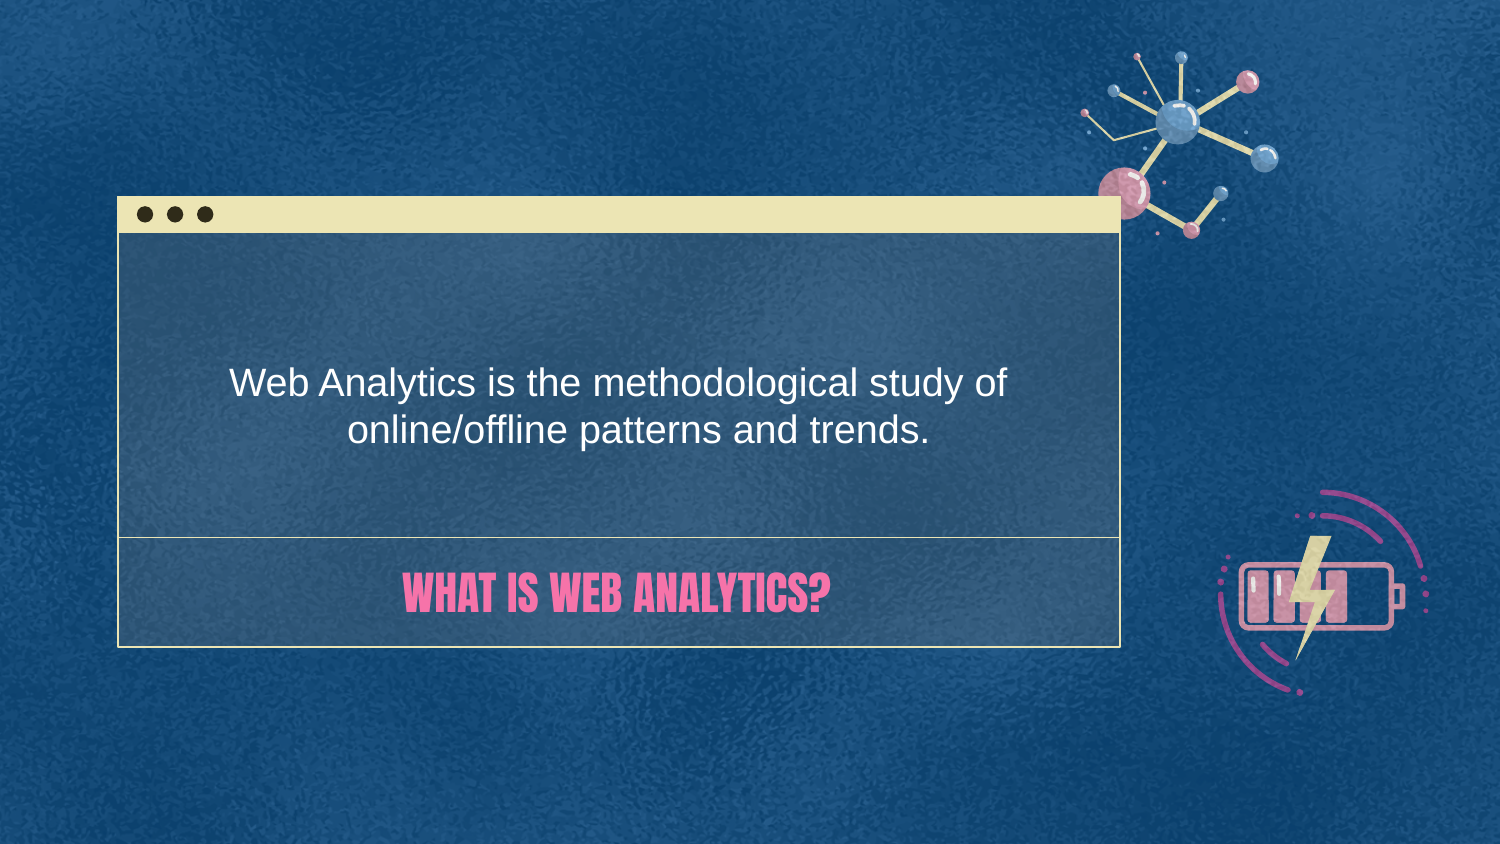

Web Analytics is the methodological study of online/offline patterns and trends.
# WHAT IS WEB ANALYTICS?